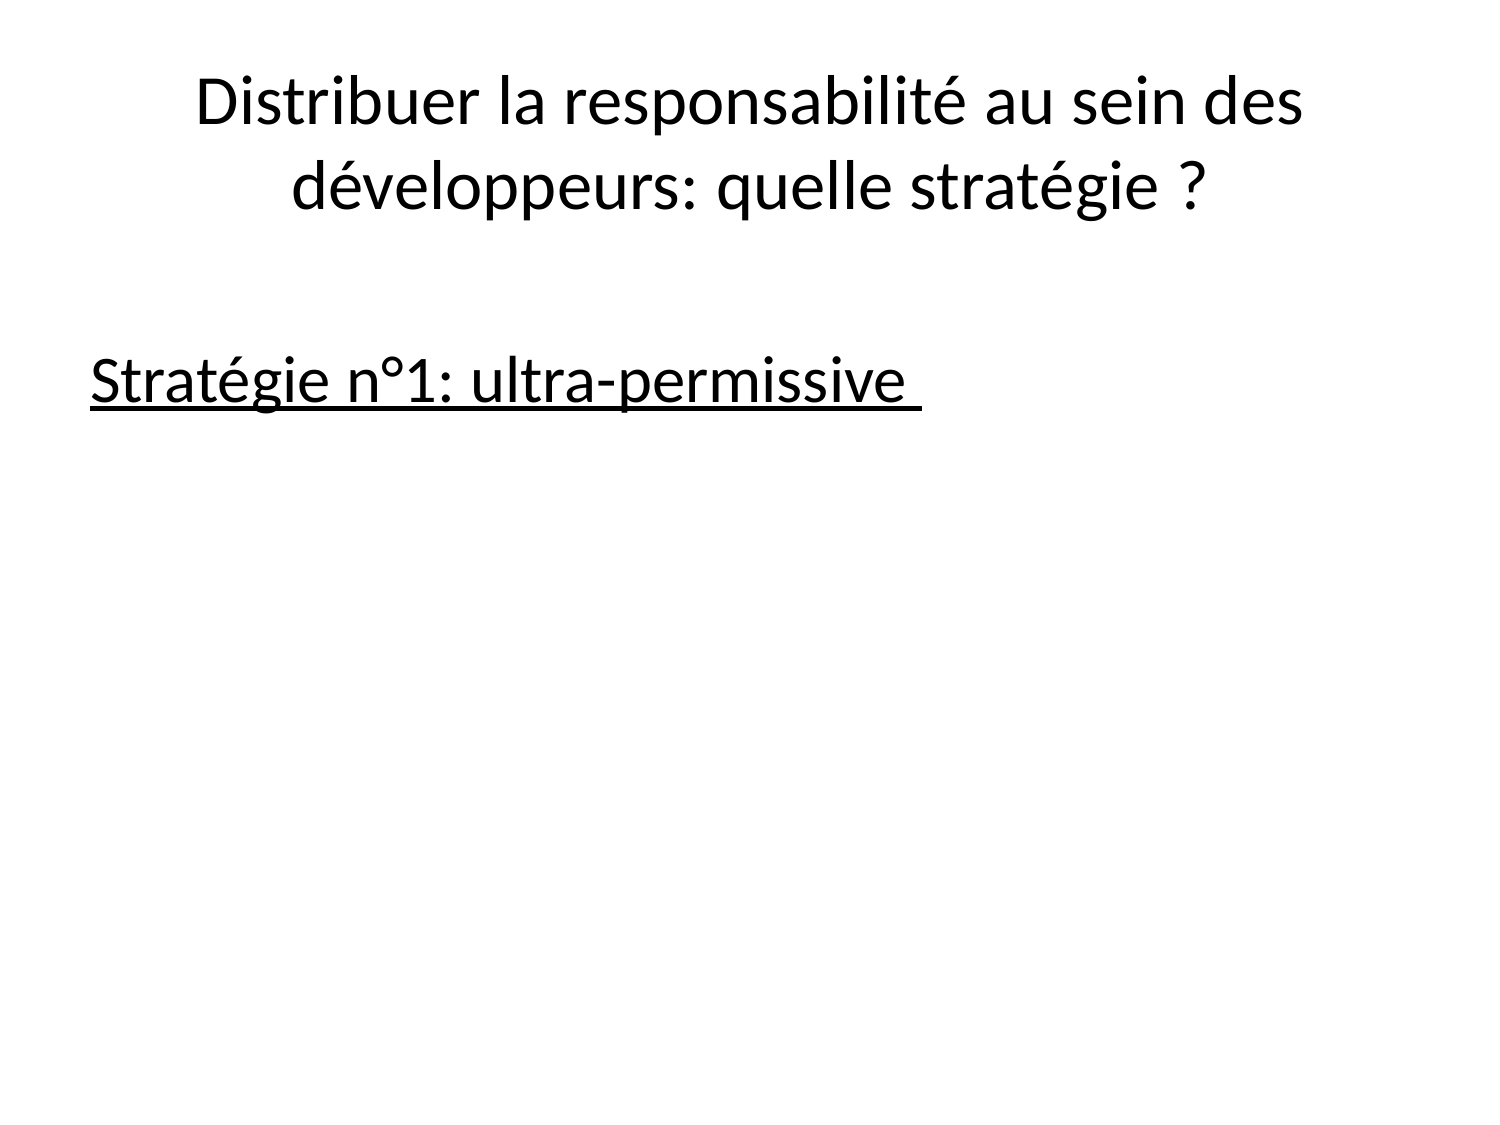

# Distribuer la responsabilité au sein des développeurs: quelle stratégie ?
Stratégie n°1: ultra-permissive